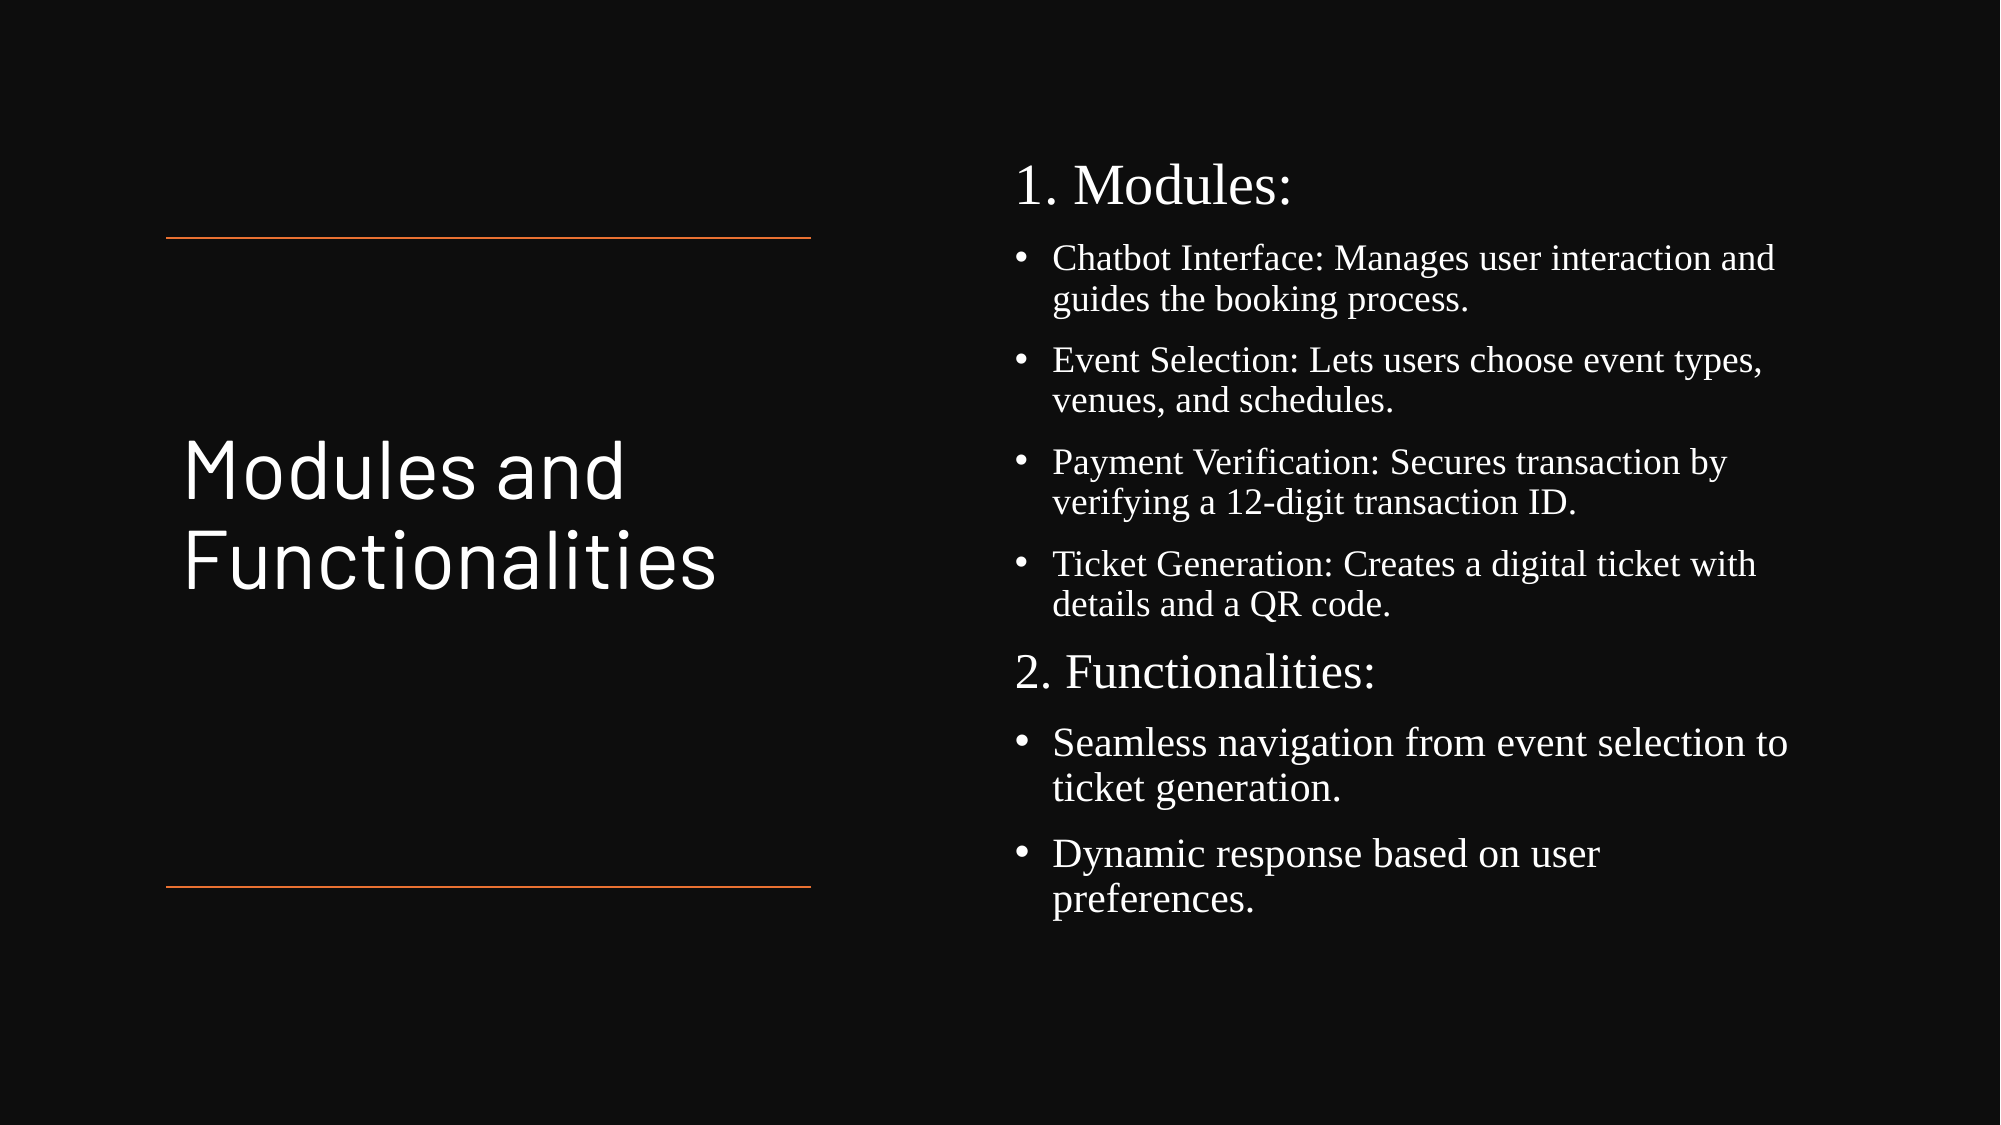

1. Modules:
Chatbot Interface: Manages user interaction and guides the booking process.
Event Selection: Lets users choose event types, venues, and schedules.
Payment Verification: Secures transaction by verifying a 12-digit transaction ID.
Ticket Generation: Creates a digital ticket with details and a QR code.
2. Functionalities:
Seamless navigation from event selection to ticket generation.
Dynamic response based on user preferences.

# Modules and Functionalities